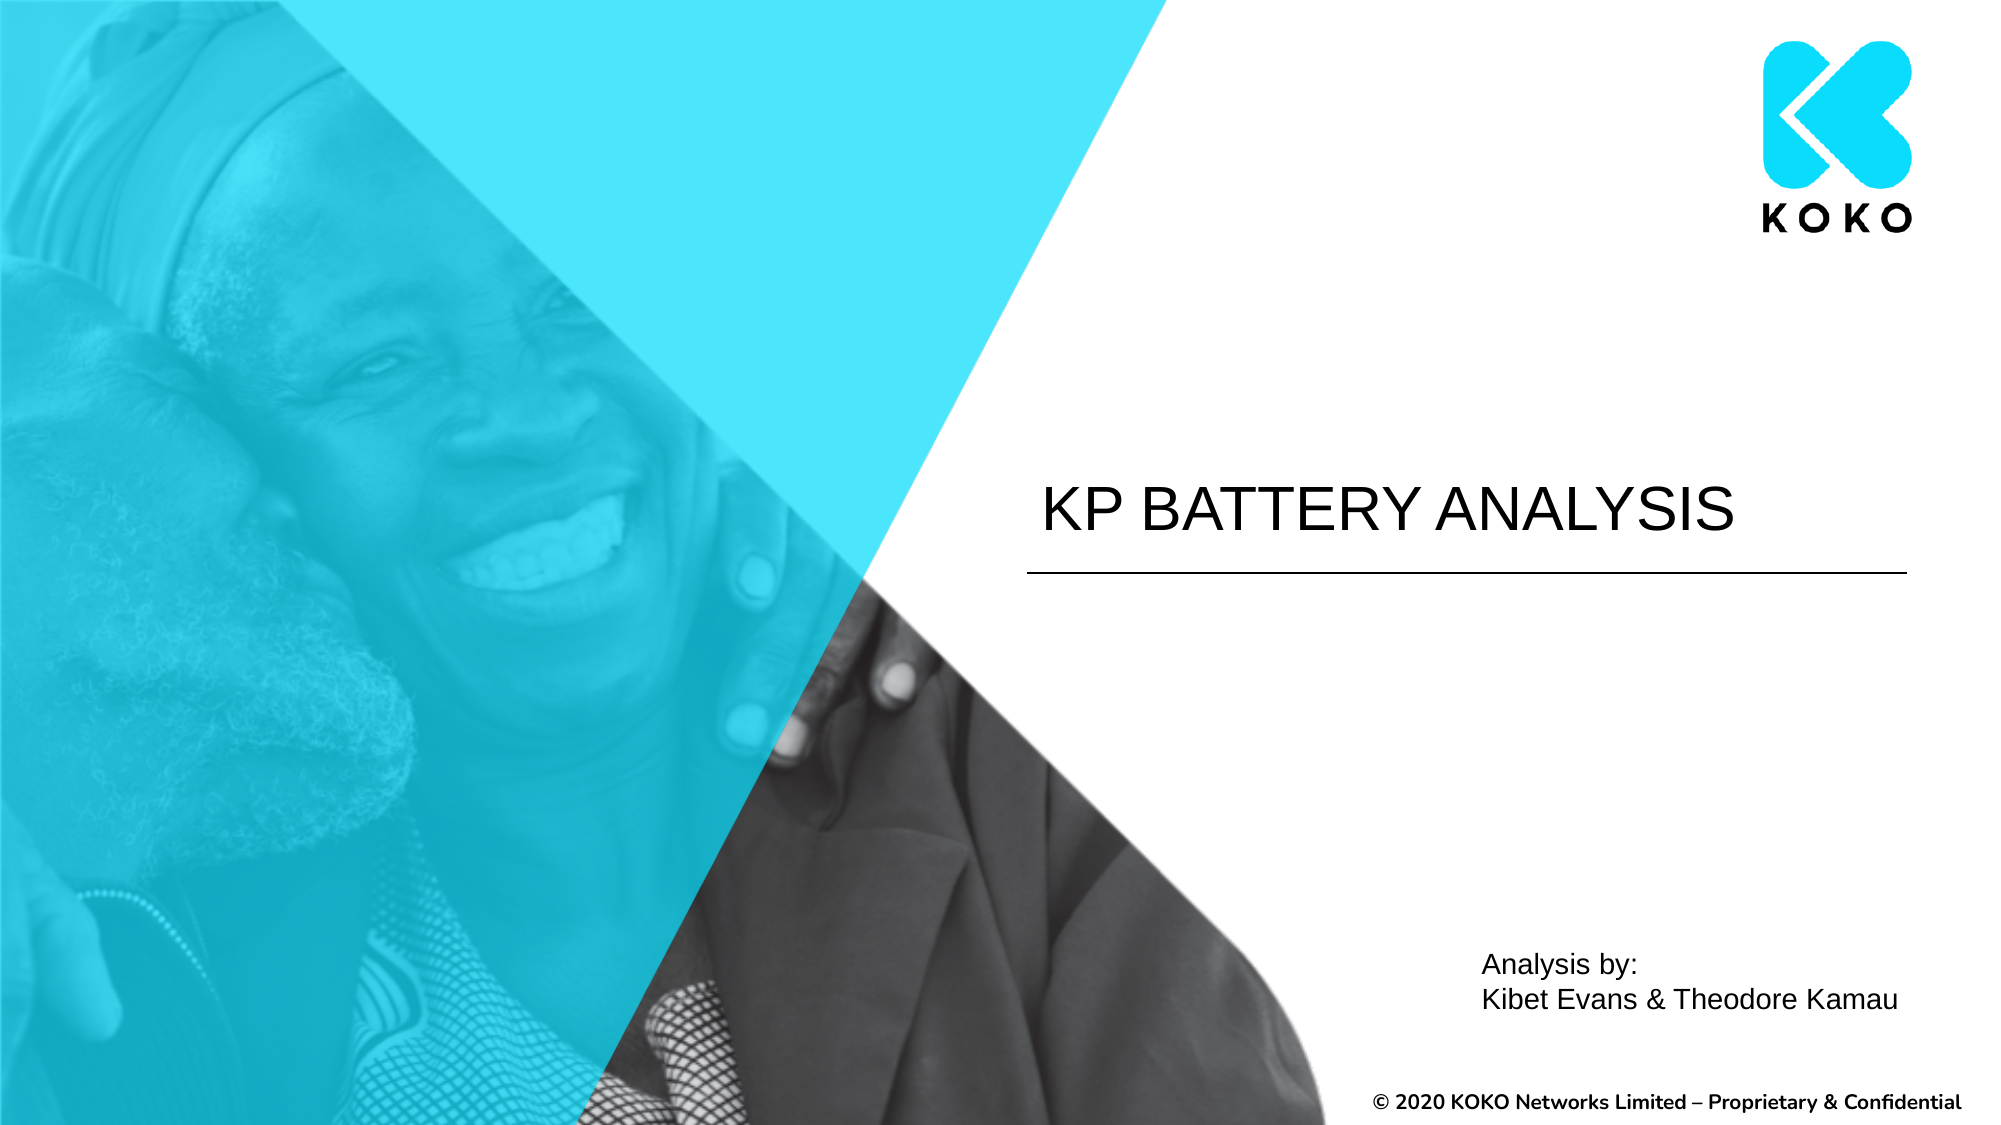

# KP BATTERY ANALYSIS
Analysis by:
Kibet Evans & Theodore Kamau